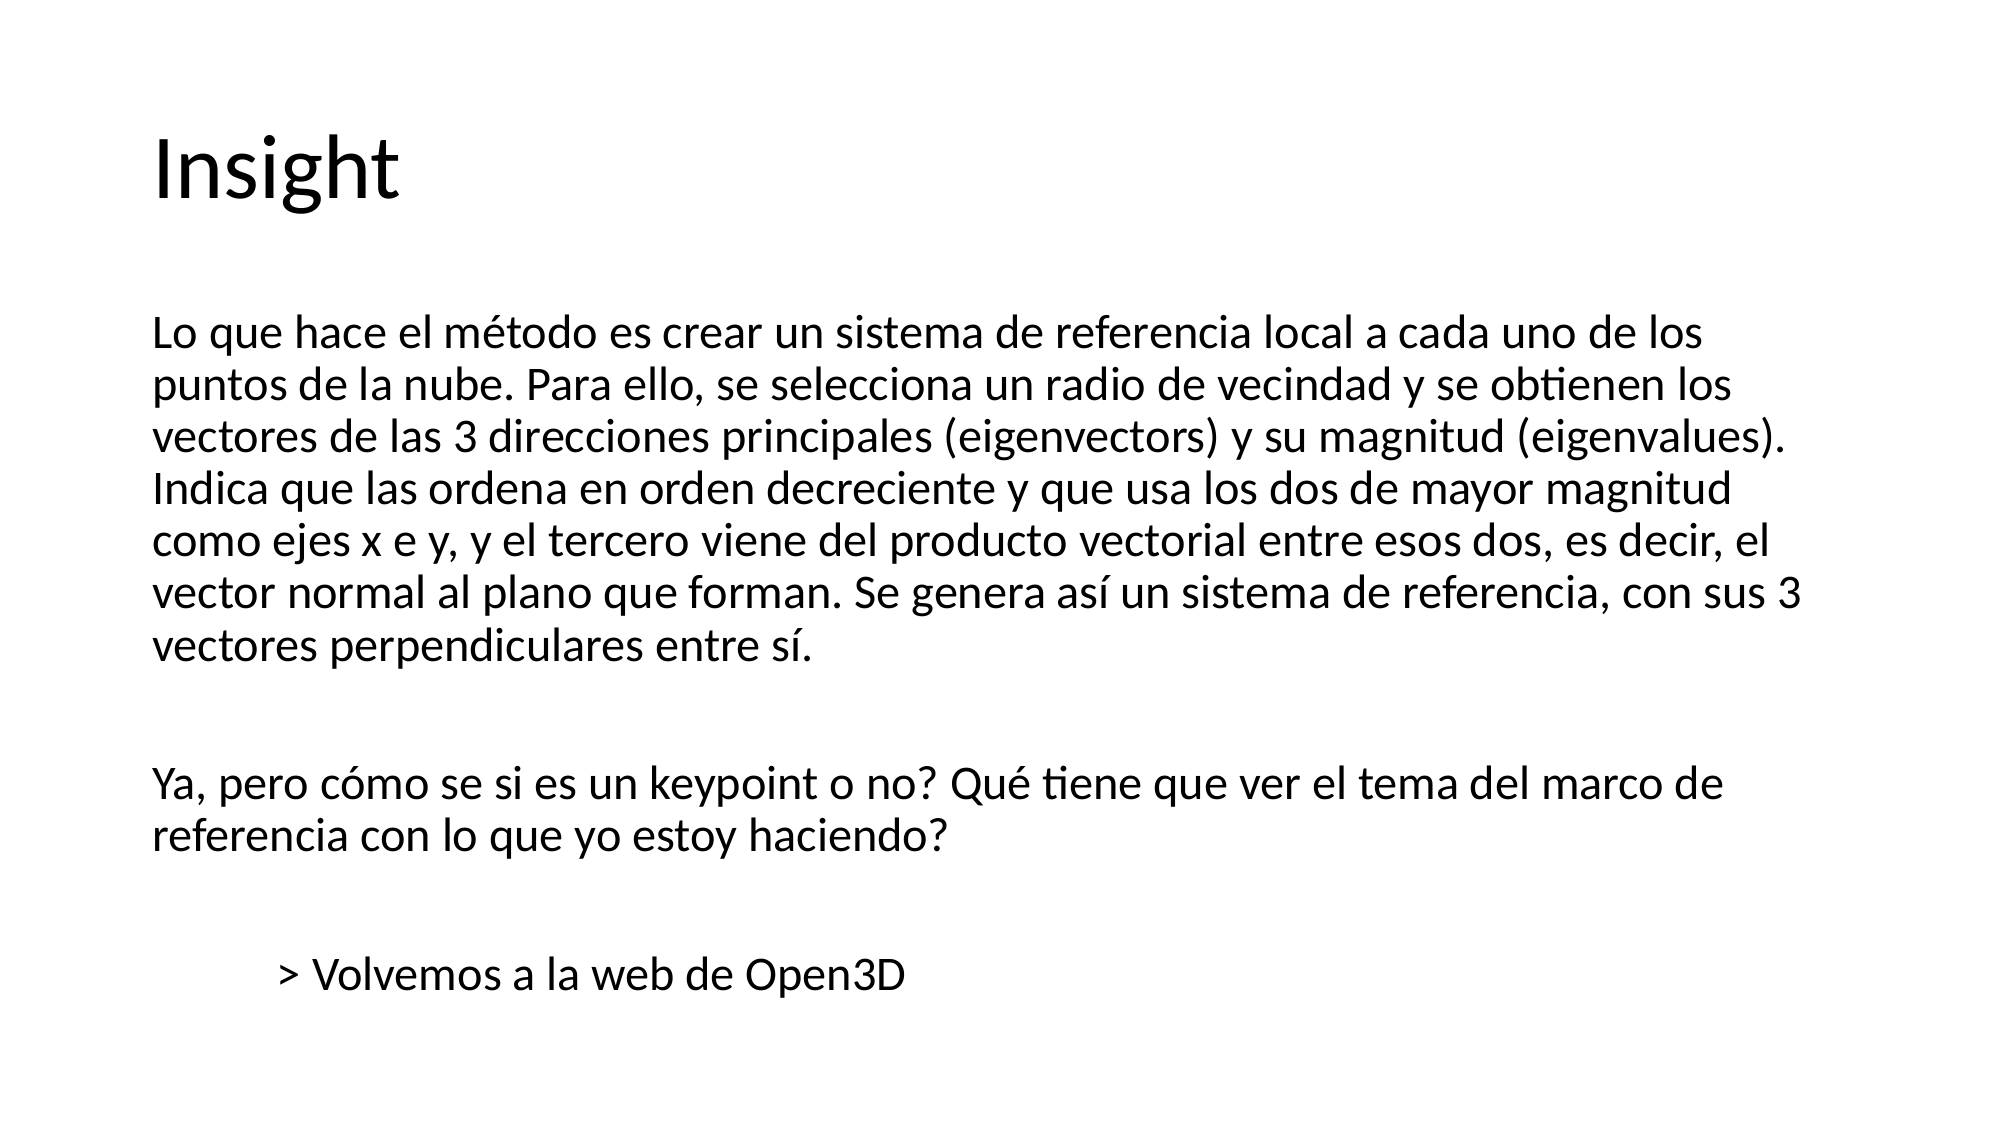

# Insight
Lo que hace el método es crear un sistema de referencia local a cada uno de los puntos de la nube. Para ello, se selecciona un radio de vecindad y se obtienen los vectores de las 3 direcciones principales (eigenvectors) y su magnitud (eigenvalues). Indica que las ordena en orden decreciente y que usa los dos de mayor magnitud como ejes x e y, y el tercero viene del producto vectorial entre esos dos, es decir, el vector normal al plano que forman. Se genera así un sistema de referencia, con sus 3 vectores perpendiculares entre sí.

Ya, pero cómo se si es un keypoint o no? Qué tiene que ver el tema del marco de referencia con lo que yo estoy haciendo?

	> Volvemos a la web de Open3D